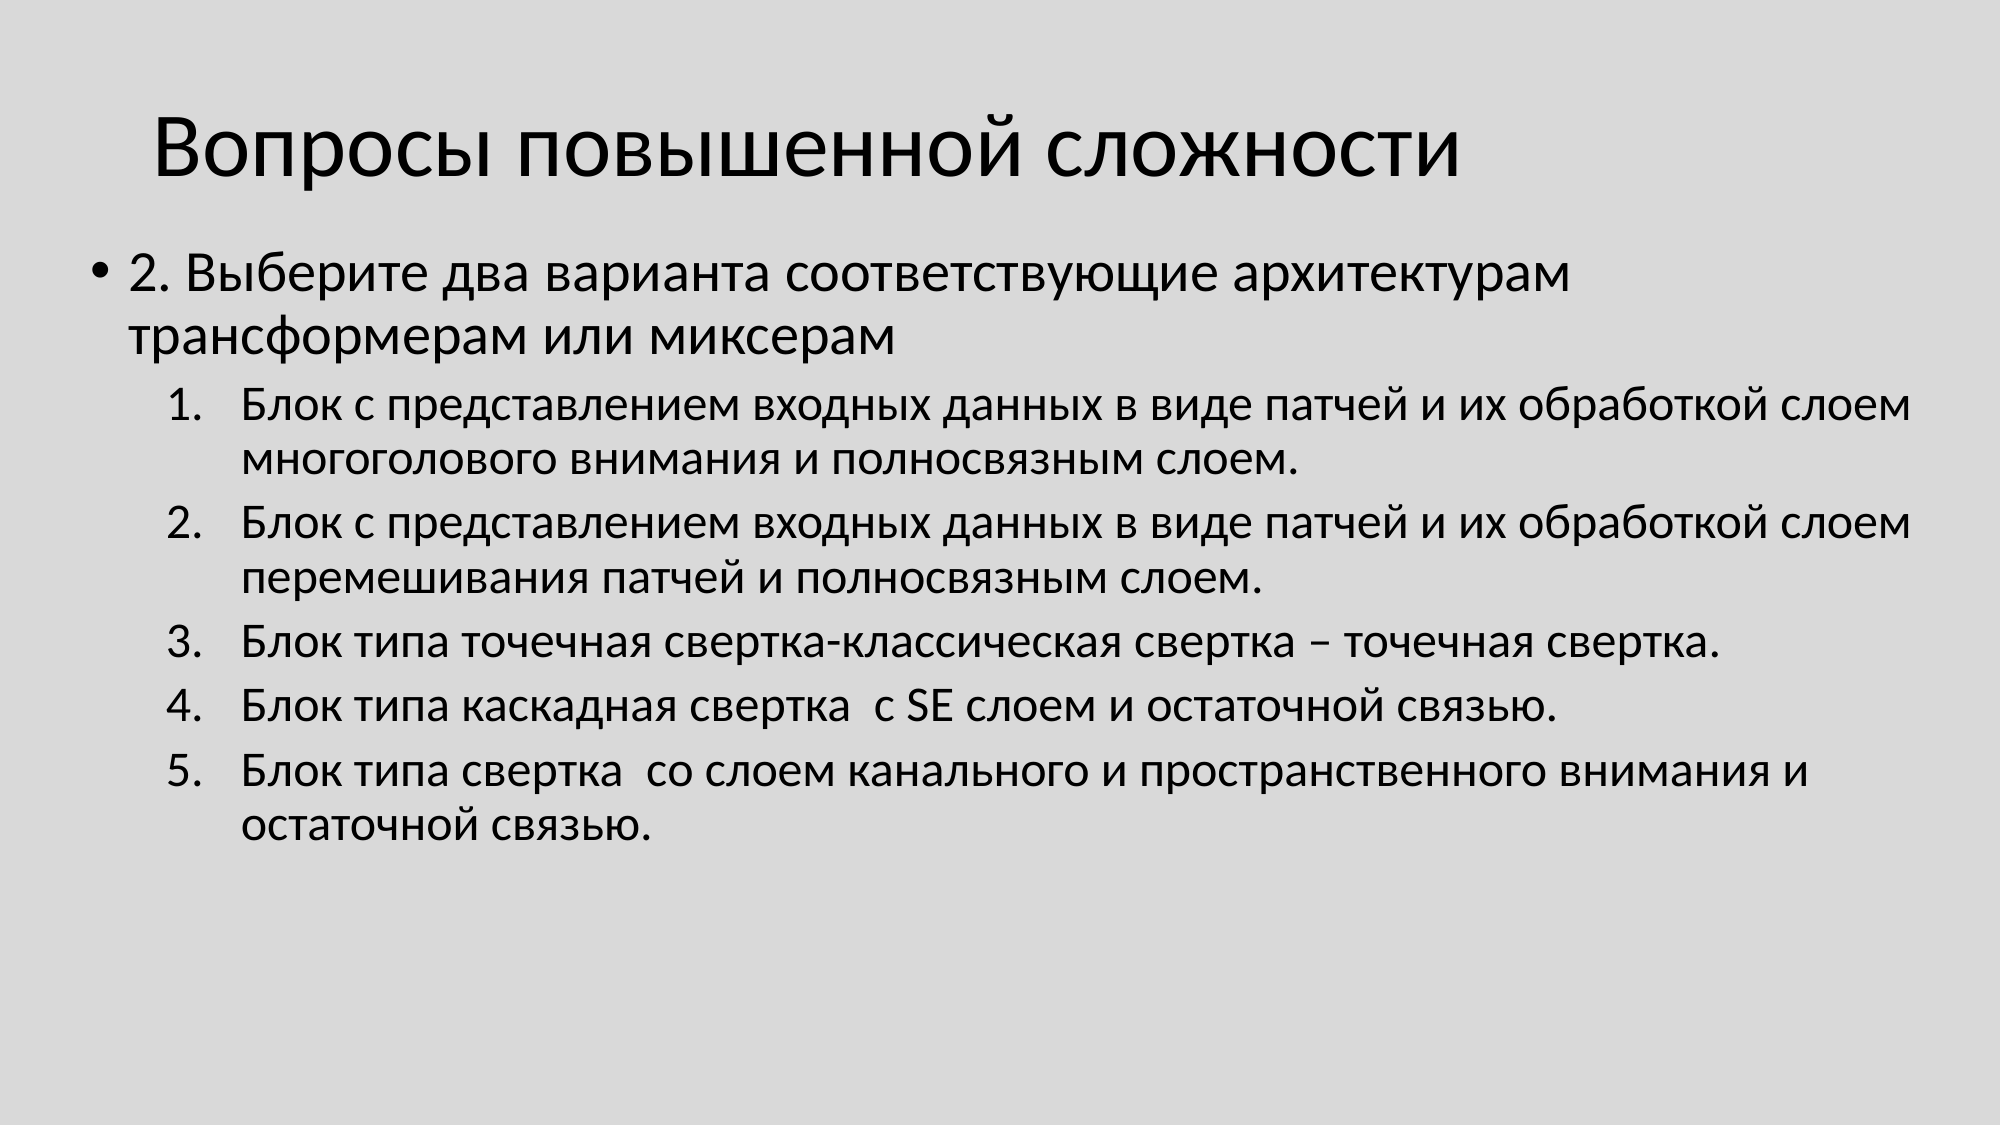

# Вопросы повышенной сложности
2. Выберите два варианта соответствующие архитектурам трансформерам или миксерам
Блок с представлением входных данных в виде патчей и их обработкой слоем многоголового внимания и полносвязным слоем.
Блок с представлением входных данных в виде патчей и их обработкой слоем перемешивания патчей и полносвязным слоем.
Блок типа точечная свертка-классическая свертка – точечная свертка.
Блок типа каскадная свертка  с SE слоем и остаточной связью.
Блок типа свертка  со слоем канального и пространственного внимания и остаточной связью.